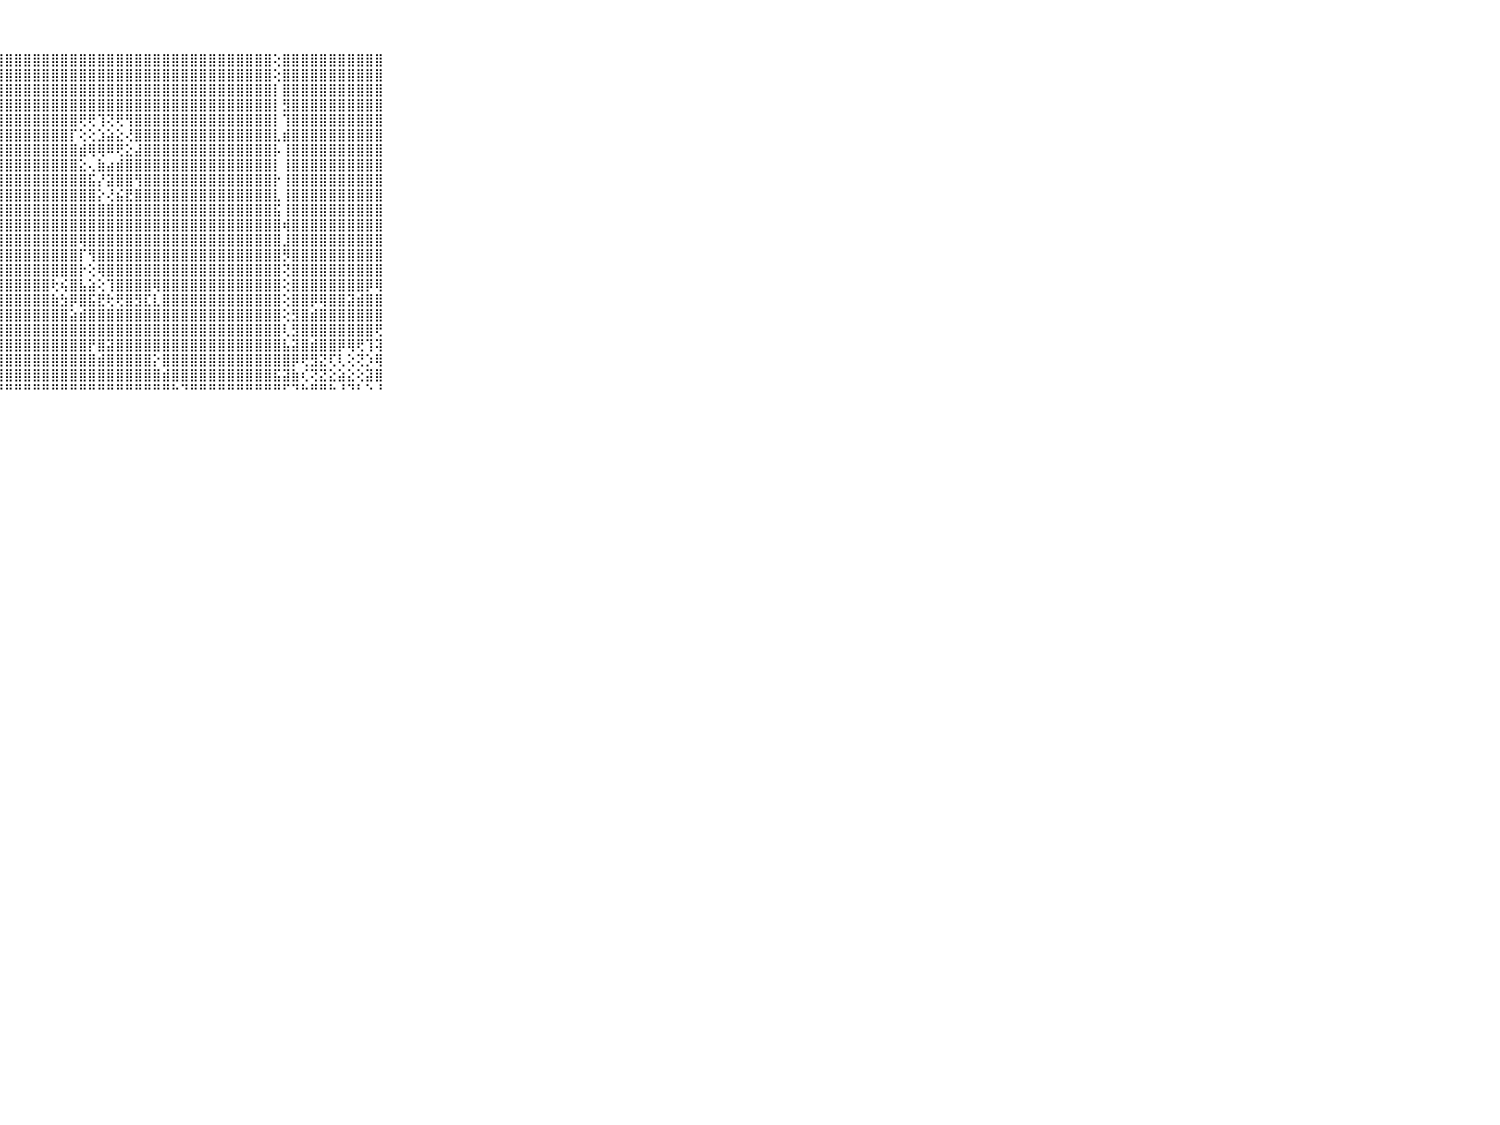

⠀⠀⠀⠀⠀⠀⠀⠀⠀⠀⠀⣿⣿⣿⣿⣿⣿⣿⣿⣿⣿⣿⣿⣿⣿⣿⣿⣿⣿⣿⣿⣿⣿⣿⣿⣿⣿⣿⣿⣿⣿⣿⣿⣿⣿⣿⣿⣿⣿⣿⣿⣿⣿⣿⣿⣿⣿⢕⣿⣿⣿⣿⣿⣿⣿⣿⣿⣿⣿⠀⠀⠀⠀⠀⠀⠀⠀⠀⠀⠀⠀
⠀⠀⠀⠀⠀⠀⠀⠀⠀⠀⠀⣿⣿⣿⣿⣿⣿⣿⣿⣿⣿⣿⣿⣿⣿⣿⣿⣿⣿⣿⣿⣿⣿⣿⣿⣿⣿⣿⣿⣿⣿⣿⣿⣿⣿⣿⣿⣿⣿⣿⣿⣿⣿⣿⣿⣿⣿⢕⣿⣿⣿⣿⣿⣿⣿⣿⣿⣿⣿⠀⠀⠀⠀⠀⠀⠀⠀⠀⠀⠀⠀
⠀⠀⠀⠀⠀⠀⠀⠀⠀⠀⠀⣿⣿⣿⣿⣿⣿⣿⣿⣿⣿⣿⣿⣿⣿⣿⣿⣿⣿⣿⣿⣿⣿⣿⣿⣿⣿⣿⣿⣿⣿⣿⣿⣿⣿⣿⣿⣿⣿⣿⣿⣿⣿⣿⣿⣿⣿⡇⣿⣿⣿⣿⣿⣿⣿⣿⣿⣿⣿⠀⠀⠀⠀⠀⠀⠀⠀⠀⠀⠀⠀
⠀⠀⠀⠀⠀⠀⠀⠀⠀⠀⠀⣿⣿⣿⣿⣿⣿⣿⣿⣿⣿⣿⣿⣿⣿⣿⣿⣿⣿⣿⣿⣿⣿⣿⣿⣿⣿⣿⣿⣿⣿⣿⣿⣿⣿⣿⣿⣿⣿⣿⣿⣿⣿⣿⣿⣿⣿⡇⣻⣿⣿⣿⣿⣿⣿⣿⣿⣿⣿⠀⠀⠀⠀⠀⠀⠀⠀⠀⠀⠀⠀
⠀⠀⠀⠀⠀⠀⠀⠀⠀⠀⠀⣿⣿⣿⣿⣿⣿⣿⣿⣿⣿⣿⣿⣿⣿⣿⣿⣿⣿⣿⣿⣿⣿⣿⣿⣿⢟⢟⢹⢝⢟⢻⣿⣿⣿⣿⣿⣿⣿⣿⣿⣿⣿⣿⣿⣿⣿⡇⢹⣿⣿⣿⣿⣿⣿⣿⣿⣿⣿⠀⠀⠀⠀⠀⠀⠀⠀⠀⠀⠀⠀
⠀⠀⠀⠀⠀⠀⠀⠀⠀⠀⠀⣿⣿⣿⣿⣿⣿⣿⣿⣿⣿⣿⣿⣿⣿⣿⣿⣿⣿⣿⣿⣿⣿⣿⣿⡏⢕⢕⣱⣵⣕⢜⣿⣿⣿⣿⣿⣿⣿⣿⣿⣿⣿⣿⣿⣿⣿⣇⣾⣿⣿⣿⣿⣿⣿⣿⣿⣿⣿⠀⠀⠀⠀⠀⠀⠀⠀⠀⠀⠀⠀
⠀⠀⠀⠀⠀⠀⠀⠀⠀⠀⠀⣿⣿⣿⣿⣿⣿⣿⣿⣿⣿⣿⣿⣿⣿⣿⣿⣿⣿⣿⣿⣿⣿⣿⣿⣿⣾⢿⢿⠿⢟⣕⣼⣿⣿⣿⣿⣿⣿⣿⣿⣿⣿⣿⣿⣿⣿⡧⢸⣿⣿⣿⣿⣿⣿⣿⣿⣿⣿⠀⠀⠀⠀⠀⠀⠀⠀⠀⠀⠀⠀
⠀⠀⠀⠀⠀⠀⠀⠀⠀⠀⠀⣿⣿⣿⣿⣿⣿⣿⣿⣿⣿⣿⣿⣿⣿⣿⣿⣿⣿⣿⣿⣿⣿⣿⣿⣿⣕⢄⣷⣴⣾⣿⣿⣿⣿⣿⣿⣿⣿⣿⣿⣿⣿⣿⣿⣿⣿⡇⢸⣿⣿⣿⣿⣿⣿⣿⣿⣿⣿⠀⠀⠀⠀⠀⠀⠀⠀⠀⠀⠀⠀
⠀⠀⠀⠀⠀⠀⠀⠀⠀⠀⠀⣿⣿⣿⣿⣿⣿⣿⣿⣿⣿⣿⣿⣿⣿⣿⣿⣿⣿⣿⣿⣿⣿⣿⣿⣿⣿⣯⡜⣽⣿⣿⢻⣿⣿⣿⣿⣿⣿⣿⣿⣿⣿⣿⣿⣿⣿⡗⢸⣿⣿⣿⣿⣿⣿⣿⣿⣿⣿⠀⠀⠀⠀⠀⠀⠀⠀⠀⠀⠀⠀
⠀⠀⠀⠀⠀⠀⠀⠀⠀⠀⠀⣿⣿⣿⣿⣿⣿⣿⣿⣿⣿⣿⣿⣿⣿⣿⣿⣿⣿⣿⣿⣿⣿⣿⣿⣿⣿⣿⡕⢜⣮⣟⣿⣿⣿⣿⣿⣿⣿⣿⣿⣿⣿⣿⣿⣿⣿⣇⢸⣿⣿⣿⣿⣿⣿⣿⣿⣿⣿⠀⠀⠀⠀⠀⠀⠀⠀⠀⠀⠀⠀
⠀⠀⠀⠀⠀⠀⠀⠀⠀⠀⠀⣿⣿⣿⣿⣿⣿⣿⣿⣿⣿⣿⣿⣿⣿⣿⣿⣿⣿⣿⣿⣿⣿⣿⣿⣿⣿⣿⣿⣿⣿⣿⣿⣿⣿⣿⣿⣿⣿⣿⣿⣿⣿⣿⣿⣿⣿⣯⢸⣿⣿⣿⣿⣿⣿⣿⣿⣿⣿⠀⠀⠀⠀⠀⠀⠀⠀⠀⠀⠀⠀
⠀⠀⠀⠀⠀⠀⠀⠀⠀⠀⠀⣿⣿⣿⣿⣿⣿⣿⣿⣿⣿⣿⣿⣿⣿⣿⣿⣿⣿⣿⣿⣿⣿⣿⣿⣿⣿⣿⣿⣿⣿⣿⣿⣿⣿⣿⣿⣿⣿⣿⣿⣿⣿⣿⣿⣿⣿⣿⢾⣿⣿⣿⣿⣿⣿⣿⣿⣿⣿⠀⠀⠀⠀⠀⠀⠀⠀⠀⠀⠀⠀
⠀⠀⠀⠀⠀⠀⠀⠀⠀⠀⠀⣿⣿⣿⣿⣿⣿⣿⣿⣿⣿⣿⣿⣿⣿⣿⣿⣿⣿⣿⣿⣿⣿⣿⣿⣿⢿⣿⣿⣿⣿⣿⣿⣿⣿⣿⣿⣿⣿⣿⣿⣿⣿⣿⣿⣿⣿⣿⣸⣿⣿⣿⣿⣿⣿⣿⣿⣿⣿⠀⠀⠀⠀⠀⠀⠀⠀⠀⠀⠀⠀
⠀⠀⠀⠀⠀⠀⠀⠀⠀⠀⠀⣿⣿⣿⣿⣿⣿⣿⣿⣿⣿⣿⣿⣿⣿⣿⣿⣿⣿⣿⣿⣿⣿⣿⣿⣿⡏⢻⣿⣿⣿⣿⣿⣿⣿⣿⣿⣿⣿⣿⣿⣿⣿⣿⣿⣿⣿⣿⡻⣿⣿⣿⣿⣿⣿⣿⣿⣿⣿⠀⠀⠀⠀⠀⠀⠀⠀⠀⠀⠀⠀
⠀⠀⠀⠀⠀⠀⠀⠀⠀⠀⠀⣿⣿⣿⣿⣿⣿⣿⣿⣿⣿⣿⣿⣿⣿⣿⣿⣿⣿⣿⣿⣿⣿⣿⣿⣿⡗⢕⢿⣿⣿⣿⣿⣿⣿⣿⣿⣿⣿⣿⣿⣿⣿⣿⣿⣿⣿⣿⢝⣿⣿⣿⣿⣿⣿⣿⣿⣿⣿⠀⠀⠀⠀⠀⠀⠀⠀⠀⠀⠀⠀
⠀⠀⠀⠀⠀⠀⠀⠀⠀⠀⠀⣿⣿⣿⣿⣿⣿⣿⣿⣿⣿⣿⣿⣿⣿⣿⣿⣿⣿⣿⣿⣿⣿⢗⢮⣿⣧⣵⢕⢹⣿⣿⣿⣿⢿⣿⣿⣿⣿⣿⣿⣿⣿⣿⣿⣿⣿⣿⢕⣿⣿⣿⣿⣿⣿⣿⣿⡿⢿⠀⠀⠀⠀⠀⠀⠀⠀⠀⠀⠀⠀
⠀⠀⠀⠀⠀⠀⠀⠀⠀⠀⠀⣿⣿⣿⣿⣿⣿⣿⣿⣿⣿⣿⣿⣿⣿⣿⣿⣿⣿⣿⣿⣿⣿⣷⣳⡿⣿⣯⣟⢗⢟⣿⣻⣏⣇⣿⣿⣿⣿⣿⣿⣿⣿⣿⣿⣿⣿⣿⢕⣿⣿⡿⢿⣿⣿⣽⣾⣿⣿⠀⠀⠀⠀⠀⠀⠀⠀⠀⠀⠀⠀
⠀⠀⠀⠀⠀⠀⠀⠀⠀⠀⠀⣿⣿⣿⣿⣿⣿⣿⣿⣿⣿⣿⣿⣿⣿⣿⣿⣿⣿⣿⣿⣿⣿⣿⣿⣵⣾⣿⣿⣿⣿⣿⣿⣿⣿⣿⣿⣿⣿⣿⣿⣿⣿⣿⣿⣿⣿⣿⢕⣻⣿⣾⣿⣿⣿⣿⣿⣿⣿⠀⠀⠀⠀⠀⠀⠀⠀⠀⠀⠀⠀
⠀⠀⠀⠀⠀⠀⠀⠀⠀⠀⠀⣿⣿⣿⣿⣿⣿⣿⣿⣿⣿⣿⣿⣿⣿⣿⣿⣿⣿⣿⣿⣿⣿⣿⣿⣿⣿⣿⣿⣿⣿⣿⣿⣿⣿⣿⣿⣿⣿⣿⣿⣿⣿⣿⣿⣿⣿⣿⢇⣻⣿⣿⣿⣿⣿⣿⣿⣿⢟⠀⠀⠀⠀⠀⠀⠀⠀⠀⠀⠀⠀
⠀⠀⠀⠀⠀⠀⠀⠀⠀⠀⠀⣿⣿⣿⣿⣿⣿⣿⣿⣿⣿⣿⣿⣿⣿⣿⣿⣿⣿⣿⣿⣿⣿⣿⣿⣿⣿⡟⣿⣽⣿⣿⣿⣿⣿⣿⣿⣿⣿⣿⣿⣿⣿⣿⣿⣿⣿⣿⣧⣽⣿⣾⣿⣿⡿⢿⢟⢹⢽⠀⠀⠀⠀⠀⠀⠀⠀⠀⠀⠀⠀
⠀⠀⠀⠀⠀⠀⠀⠀⠀⠀⠀⣿⣿⣿⣿⣿⣿⣿⣿⣿⣿⣿⣿⣿⣿⣿⣿⣿⣿⣿⣿⣿⣿⣿⣿⣿⣿⣿⣾⣿⣿⣿⣿⣿⡕⣿⣿⣿⣿⣿⣿⣿⣿⣿⣿⣿⣿⣿⣿⡿⢟⣻⣝⢏⢇⢕⢝⡱⢿⠀⠀⠀⠀⠀⠀⠀⠀⠀⠀⠀⠀
⠀⠀⠀⠀⠀⠀⠀⠀⠀⠀⠀⣿⣿⣿⣿⣿⣿⣿⣿⣿⣿⣿⣿⣿⣿⣿⣿⣿⣿⣿⣿⣿⣿⣿⣿⣿⣿⣿⣿⣿⣿⣿⣿⣿⣿⣾⣿⣿⣿⣿⣿⣿⣿⣿⣿⣿⣿⣯⣽⣷⢎⢝⣝⣕⣵⣕⢕⣽⣿⠀⠀⠀⠀⠀⠀⠀⠀⠀⠀⠀⠀
⠀⠀⠀⠀⠀⠀⠀⠀⠀⠀⠀⠛⠛⠛⠛⠛⠛⠛⠛⠛⠛⠛⠛⠛⠛⠛⠛⠛⠛⠛⠛⠛⠛⠛⠛⠛⠛⠛⠛⠛⠛⠛⠛⠛⠛⠛⠓⠙⠛⠛⠛⠛⠛⠛⠛⠛⠛⠛⠋⠙⠓⠛⠛⠓⠘⠙⠃⠑⠘⠀⠀⠀⠀⠀⠀⠀⠀⠀⠀⠀⠀